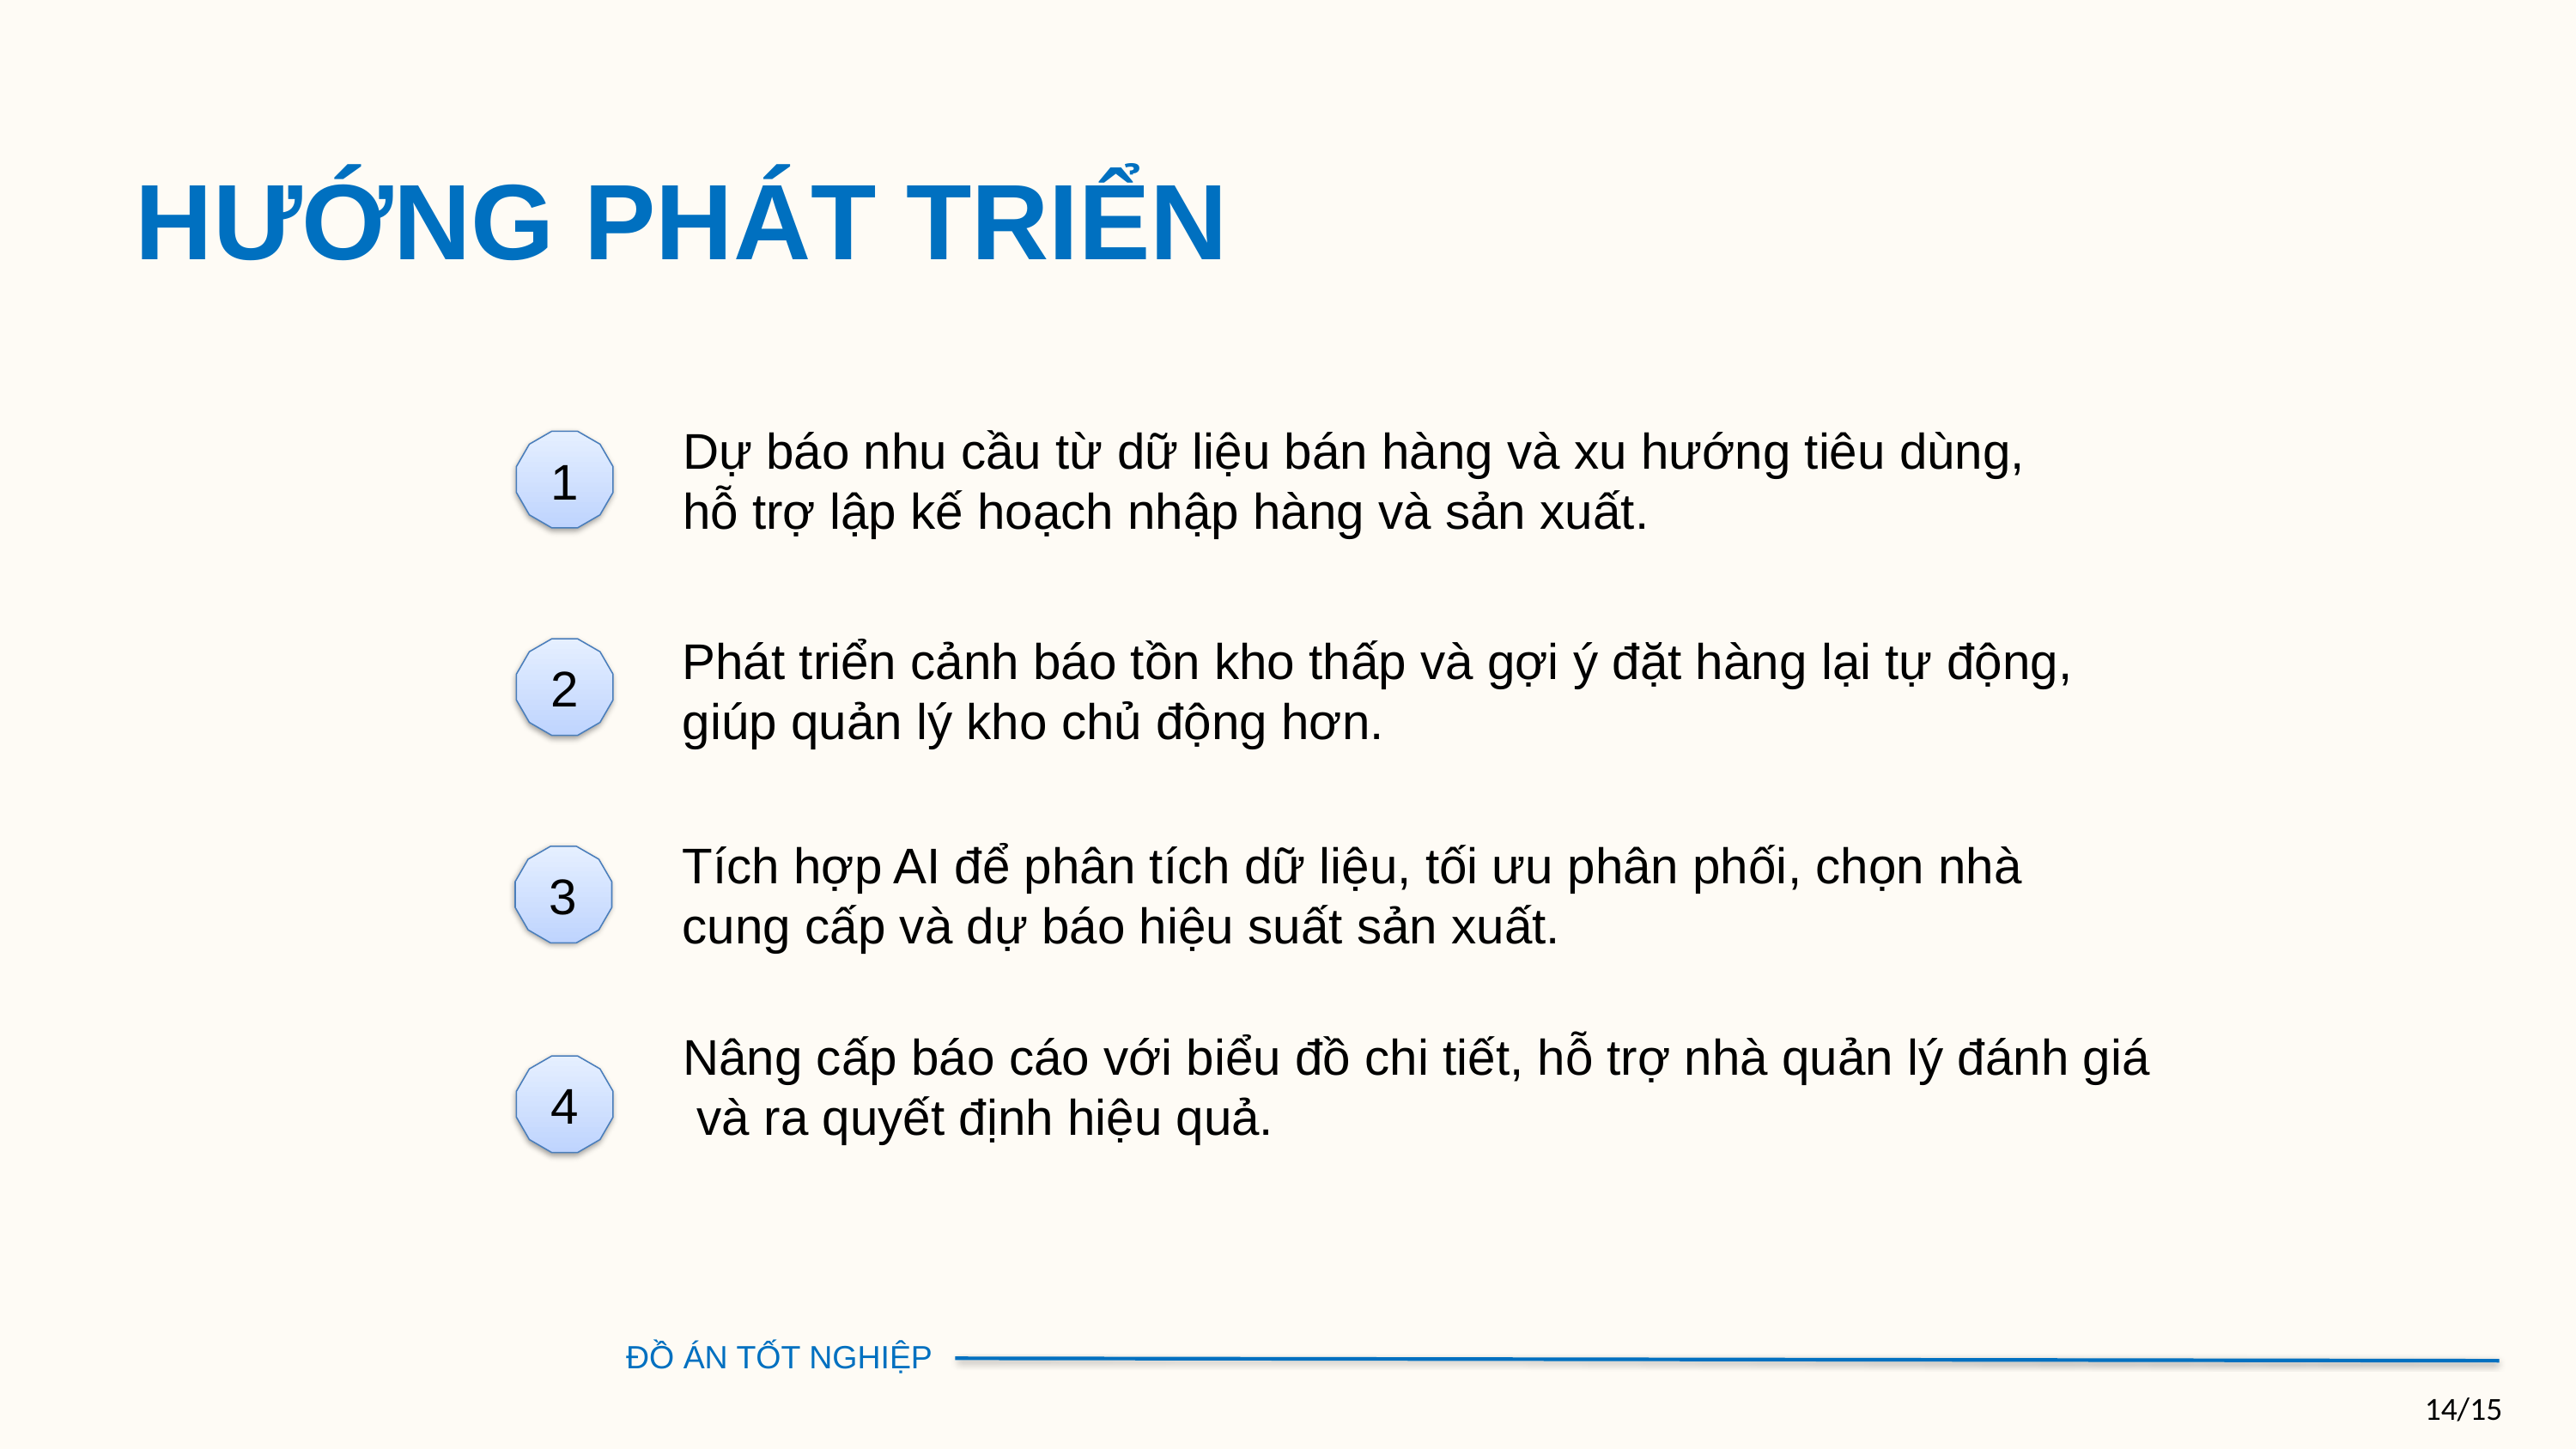

HƯỚNG PHÁT TRIỂN
Dự báo nhu cầu từ dữ liệu bán hàng và xu hướng tiêu dùng,
hỗ trợ lập kế hoạch nhập hàng và sản xuất.
1
Phát triển cảnh báo tồn kho thấp và gợi ý đặt hàng lại tự động,
giúp quản lý kho chủ động hơn.
2
Tích hợp AI để phân tích dữ liệu, tối ưu phân phối, chọn nhà
cung cấp và dự báo hiệu suất sản xuất.
3
Nâng cấp báo cáo với biểu đồ chi tiết, hỗ trợ nhà quản lý đánh giá
 và ra quyết định hiệu quả.
4
ĐỒ ÁN TỐT NGHIỆP

14/15